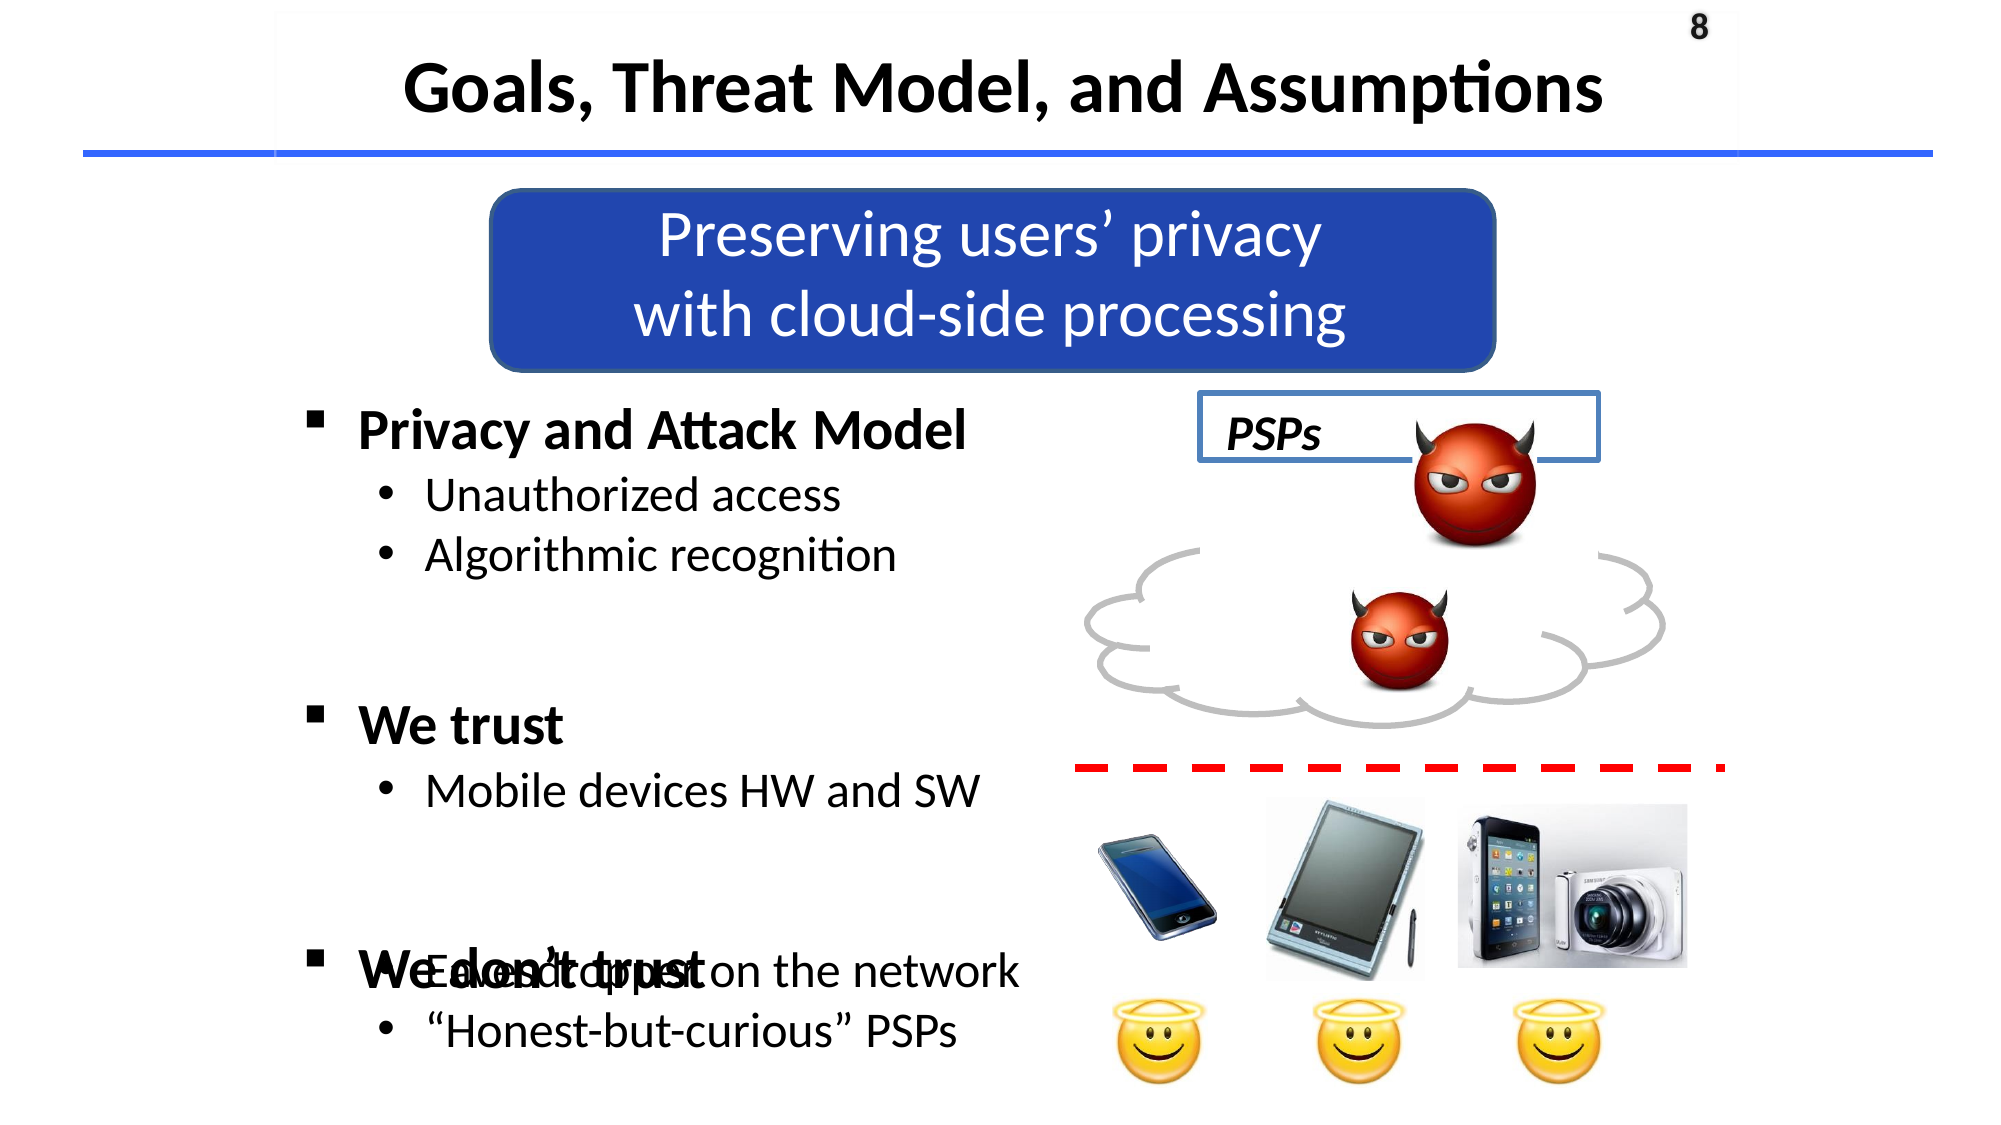

8

# Goals, Threat Model, and Assumptions
Preserving users’ privacy  with cloud-side processing

Privacy and Attack Model
Unauthorized access
Algorithmic recognition

We trust
Mobile devices HW and SW

We don’t trust

PSPs

Eavesdropper on the network
“Honest-but-curious” PSPs